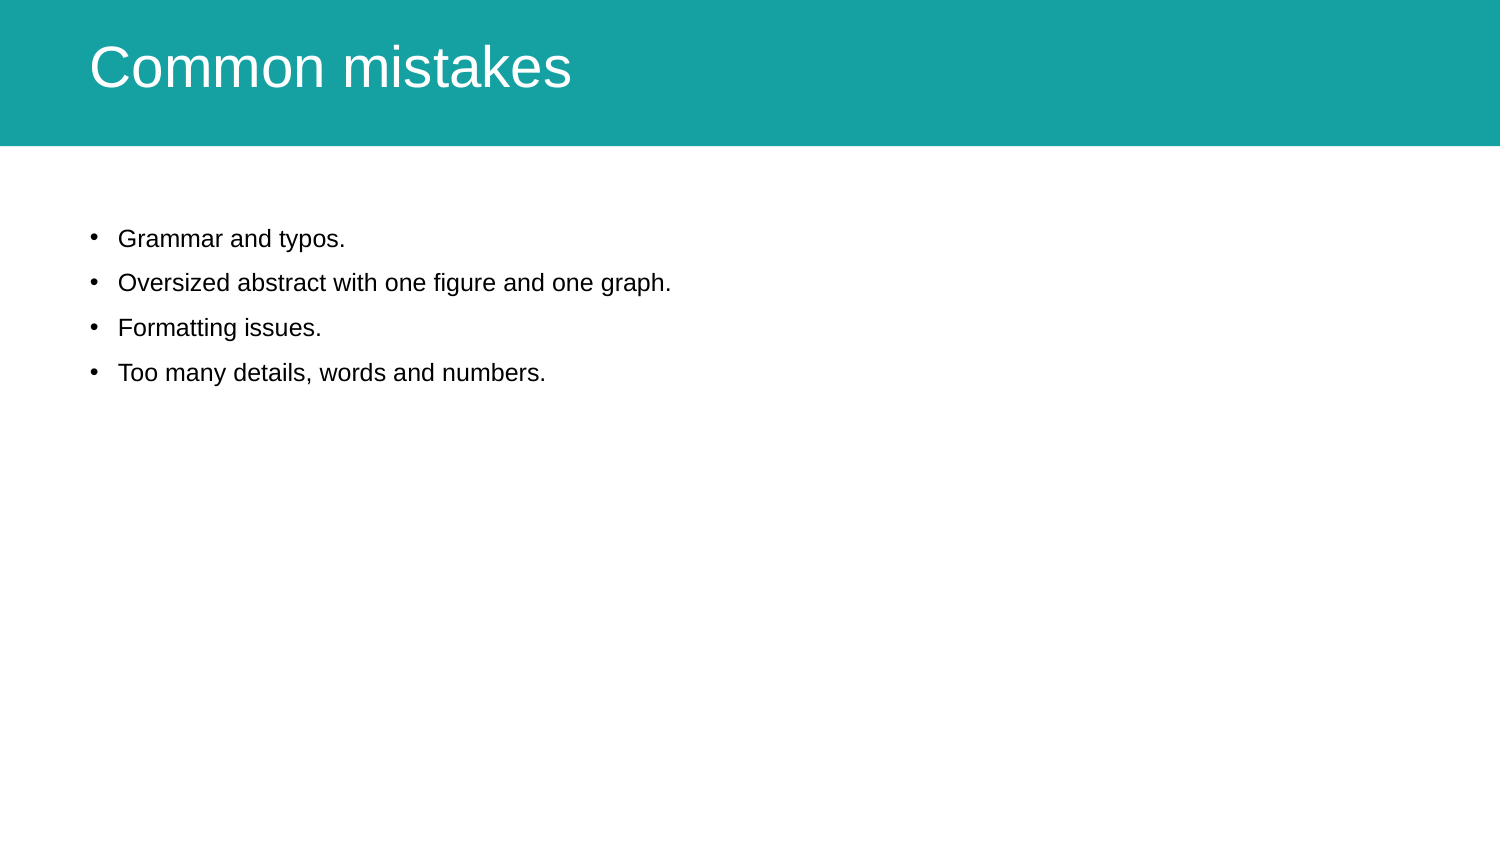

# Common mistakes
Grammar and typos.
Oversized abstract with one figure and one graph.
Formatting issues.
Too many details, words and numbers.